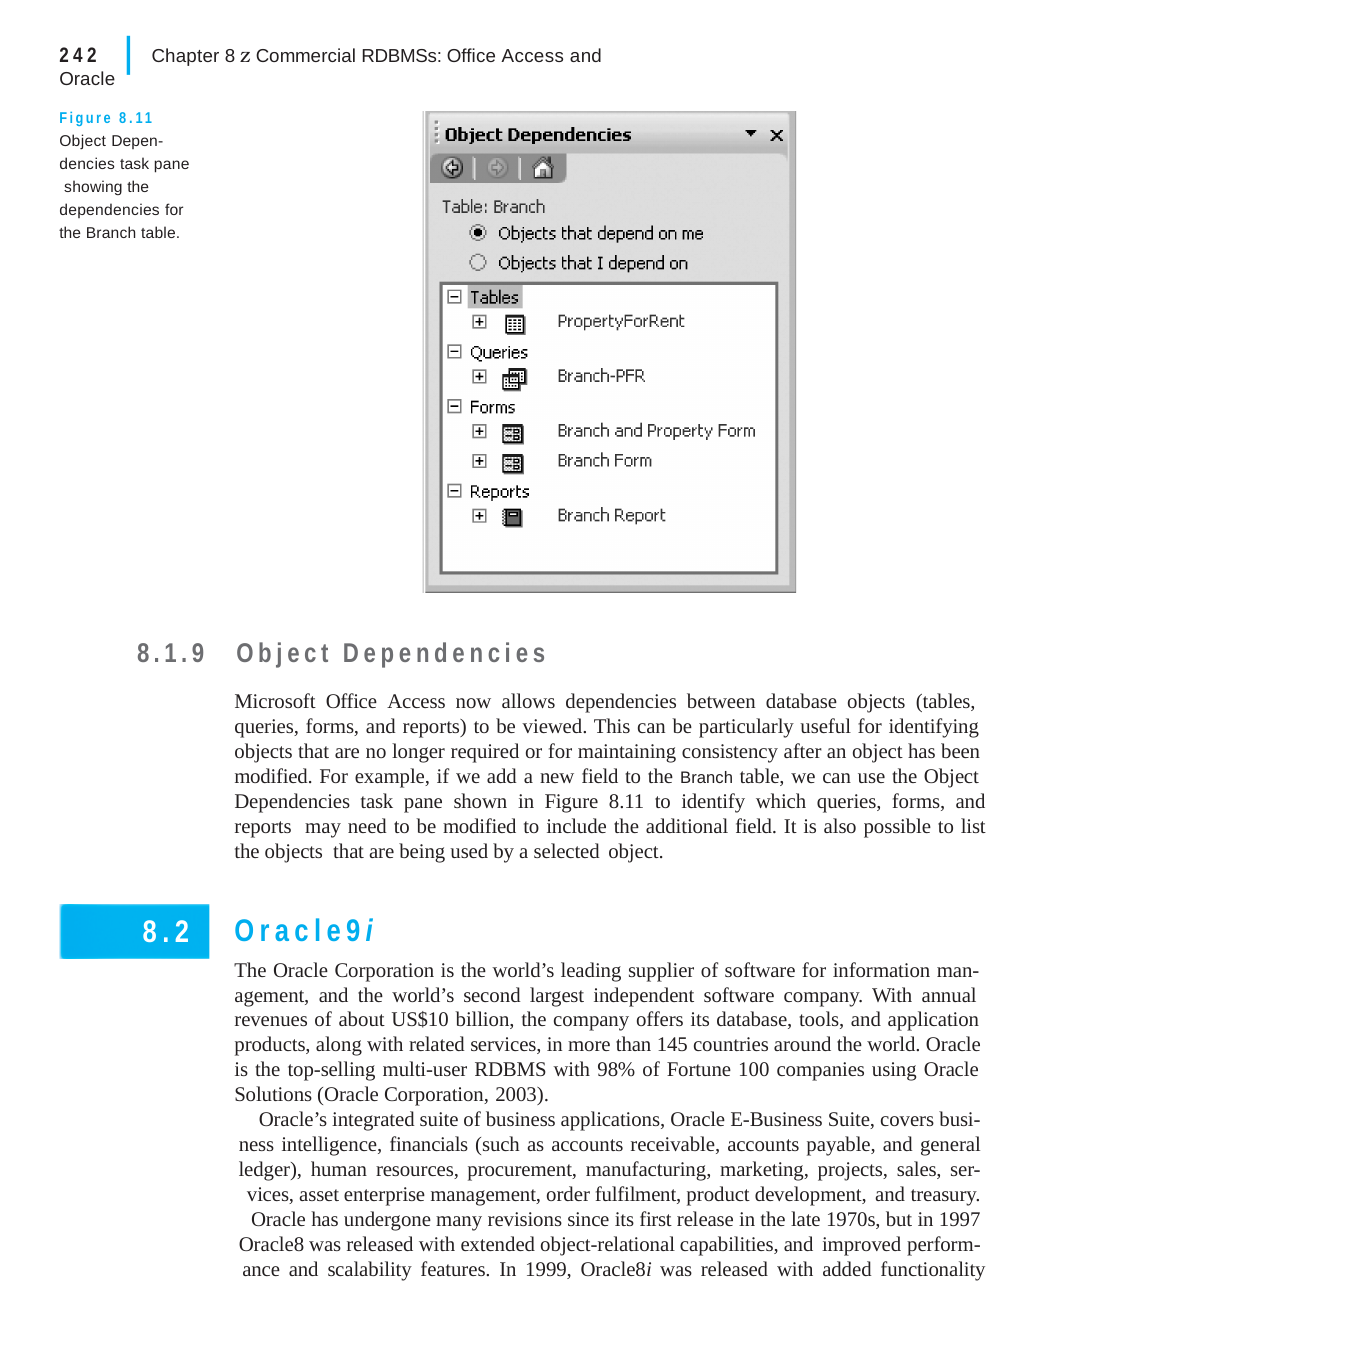

|
242	Chapter 8 z Commercial RDBMSs: Office Access and Oracle
Figure 8.11  Object Depen-  dencies task pane  showing the  dependencies for  the Branch table.

8.1.9	Object Dependencies
Microsoft Office Access now allows dependencies between database objects (tables,  queries, forms, and reports) to be viewed. This can be particularly useful for identifying  objects that are no longer required or for maintaining consistency after an object has been  modified. For example, if we add a new field to the Branch table, we can use the Object  Dependencies task pane shown in Figure 8.11 to identify which queries, forms, and reports  may need to be modified to include the additional field. It is also possible to list the objects  that are being used by a selected object.
Oracle9i
The Oracle Corporation is the world’s leading supplier of software for information man-  agement, and the world’s second largest independent software company. With annual  revenues of about US$10 billion, the company offers its database, tools, and application  products, along with related services, in more than 145 countries around the world. Oracle  is the top-selling multi-user RDBMS with 98% of Fortune 100 companies using Oracle  Solutions (Oracle Corporation, 2003).
Oracle’s integrated suite of business applications, Oracle E-Business Suite, covers busi-  ness intelligence, financials (such as accounts receivable, accounts payable, and general  ledger), human resources, procurement, manufacturing, marketing, projects, sales, ser-  vices, asset enterprise management, order fulfilment, product development, and treasury.  Oracle has undergone many revisions since its first release in the late 1970s, but in 1997  Oracle8 was released with extended object-relational capabilities, and improved perform-  ance and scalability features. In 1999, Oracle8i was released with added functionality

8.2